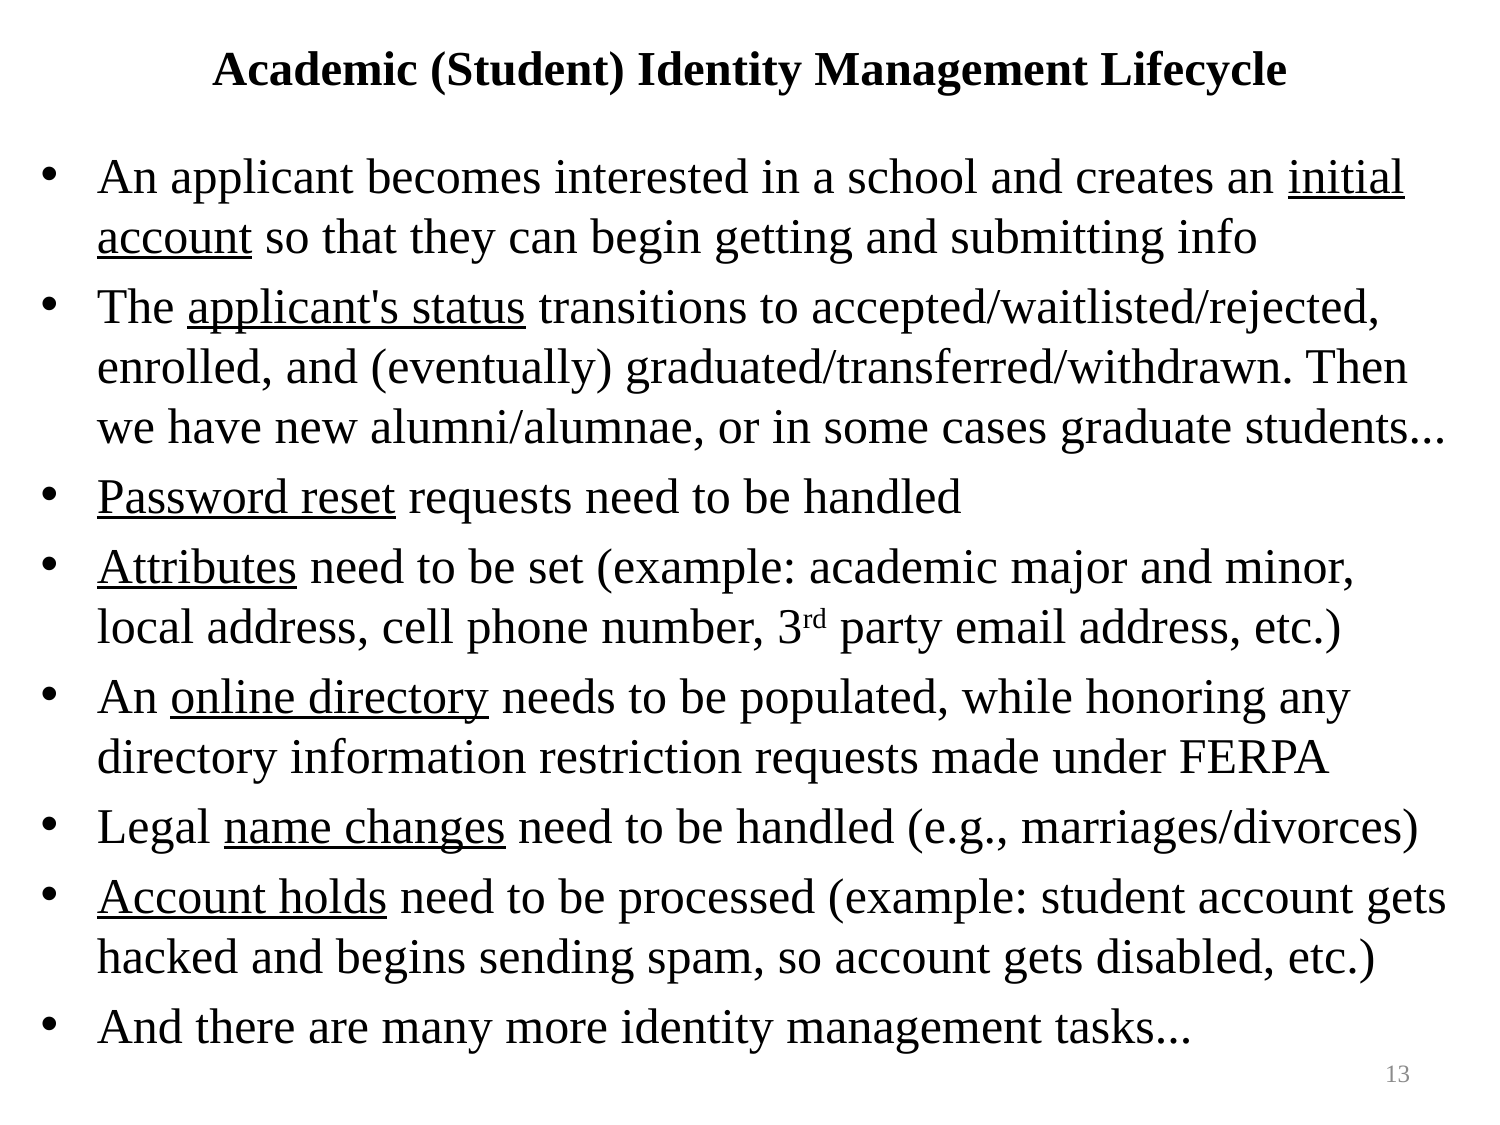

# Academic (Student) Identity Management Lifecycle
An applicant becomes interested in a school and creates an initial account so that they can begin getting and submitting info
The applicant's status transitions to accepted/waitlisted/rejected, enrolled, and (eventually) graduated/transferred/withdrawn. Then we have new alumni/alumnae, or in some cases graduate students...
Password reset requests need to be handled
Attributes need to be set (example: academic major and minor, local address, cell phone number, 3rd party email address, etc.)
An online directory needs to be populated, while honoring any directory information restriction requests made under FERPA
Legal name changes need to be handled (e.g., marriages/divorces)
Account holds need to be processed (example: student account gets hacked and begins sending spam, so account gets disabled, etc.)
And there are many more identity management tasks...
13